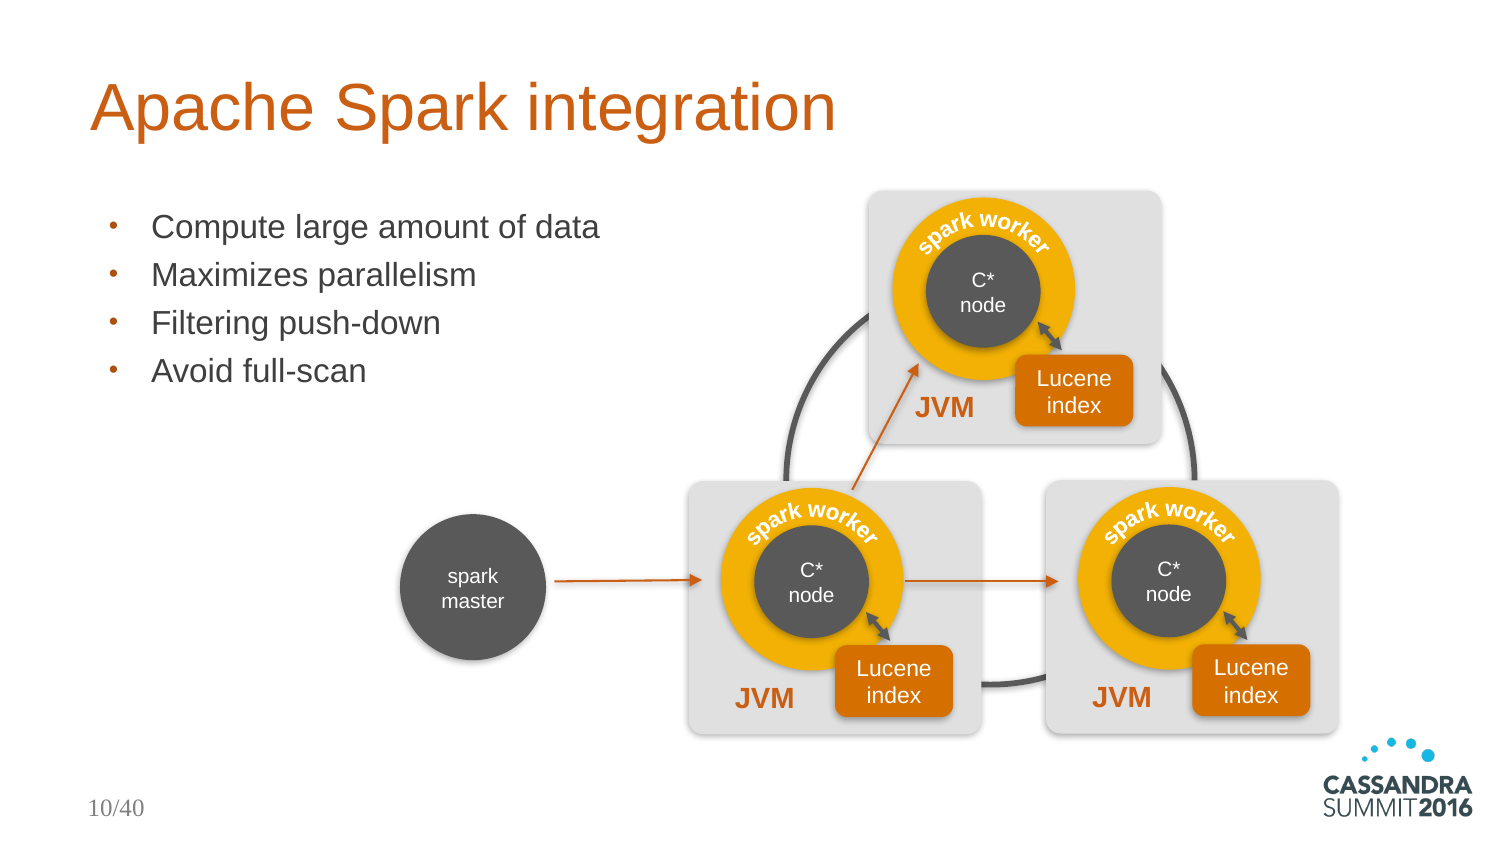

# Apache Spark integration

spark worker
C* node

Lucene index
JVM

spark worker
C* node

spark worker
C* node
spark master
Lucene index
Lucene index
JVM
JVM
Compute large amount of data
Maximizes parallelism
Filtering push-down
Avoid full-scan
10/40